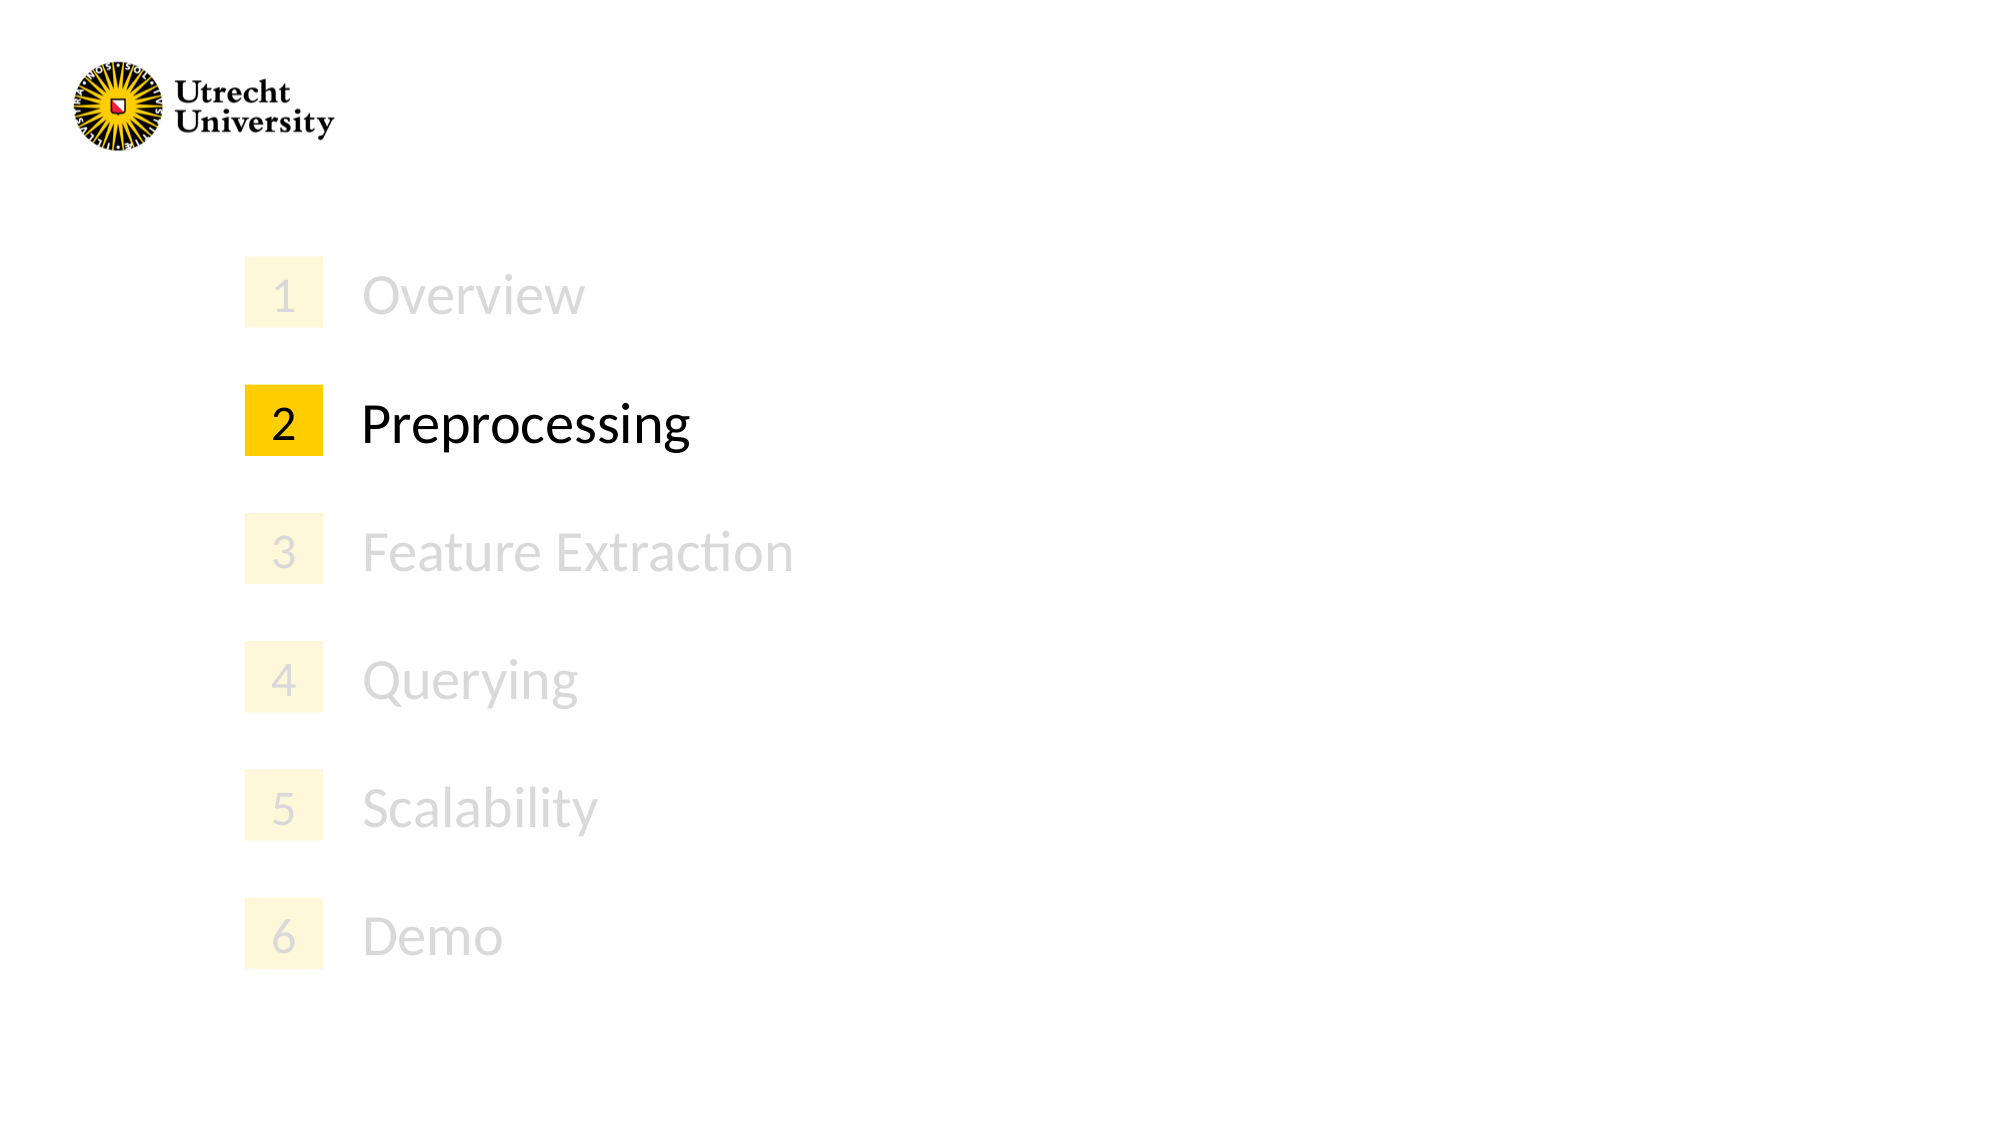

1
Overview
2
Preprocessing

3
Feature Extraction
4
Querying
5
Scalability
6
Demo